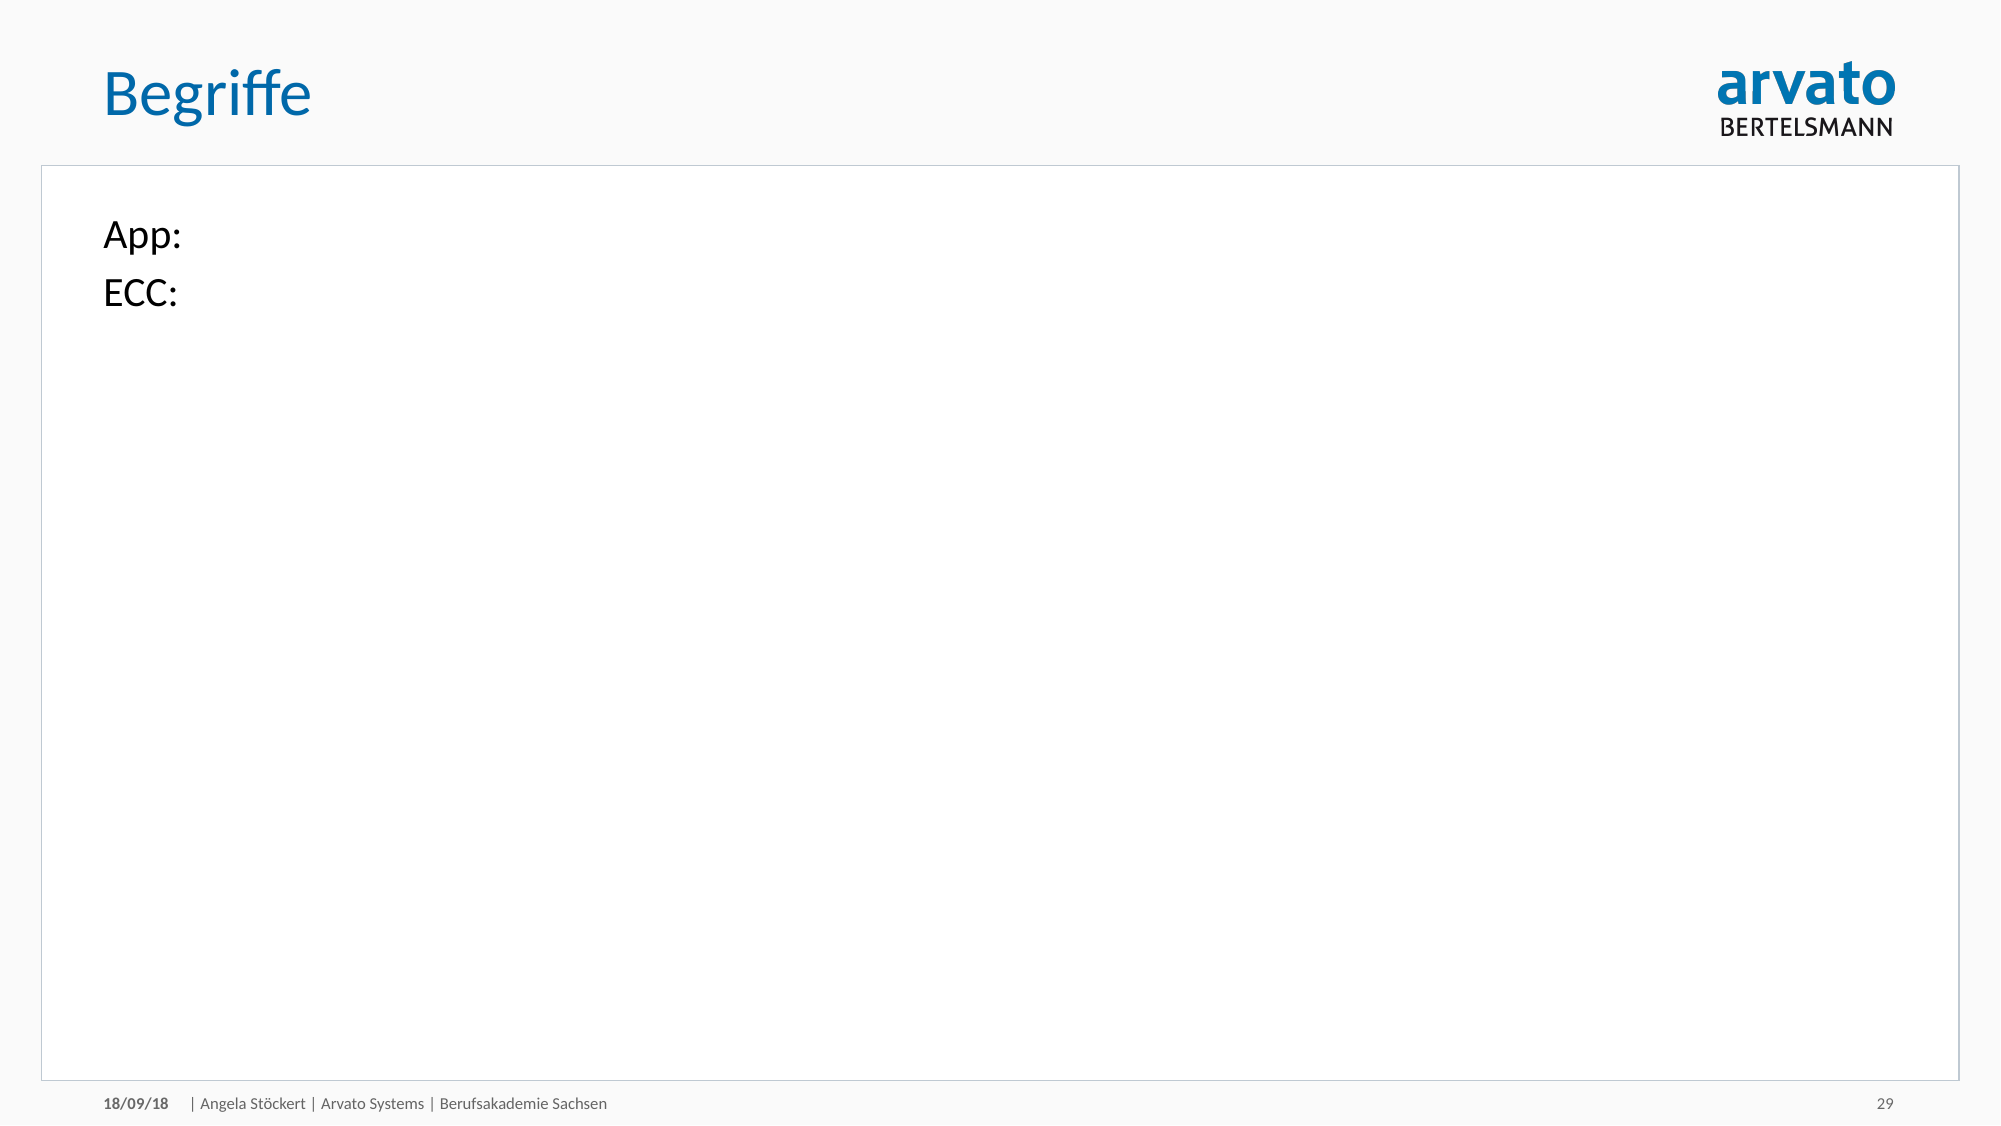

# Begriffe
App:
ECC:
18/09/18
| Angela Stöckert | Arvato Systems | Berufsakademie Sachsen
29